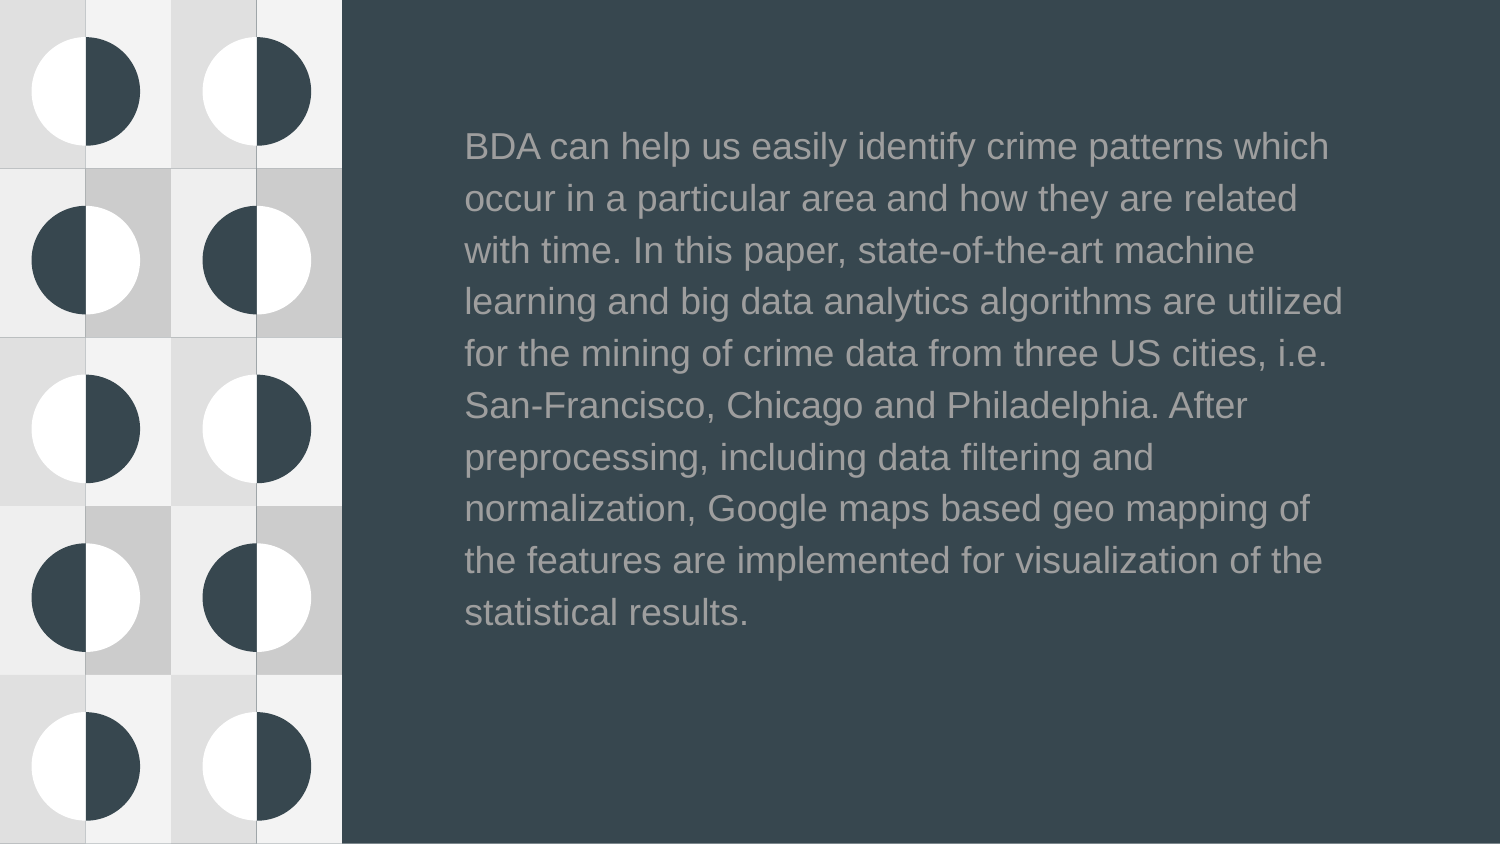

BDA can help us easily identify crime patterns which occur in a particular area and how they are related with time. In this paper, state-of-the-art machine learning and big data analytics algorithms are utilized for the mining of crime data from three US cities, i.e. San-Francisco, Chicago and Philadelphia. After preprocessing, including data filtering and normalization, Google maps based geo mapping of the features are implemented for visualization of the statistical results.